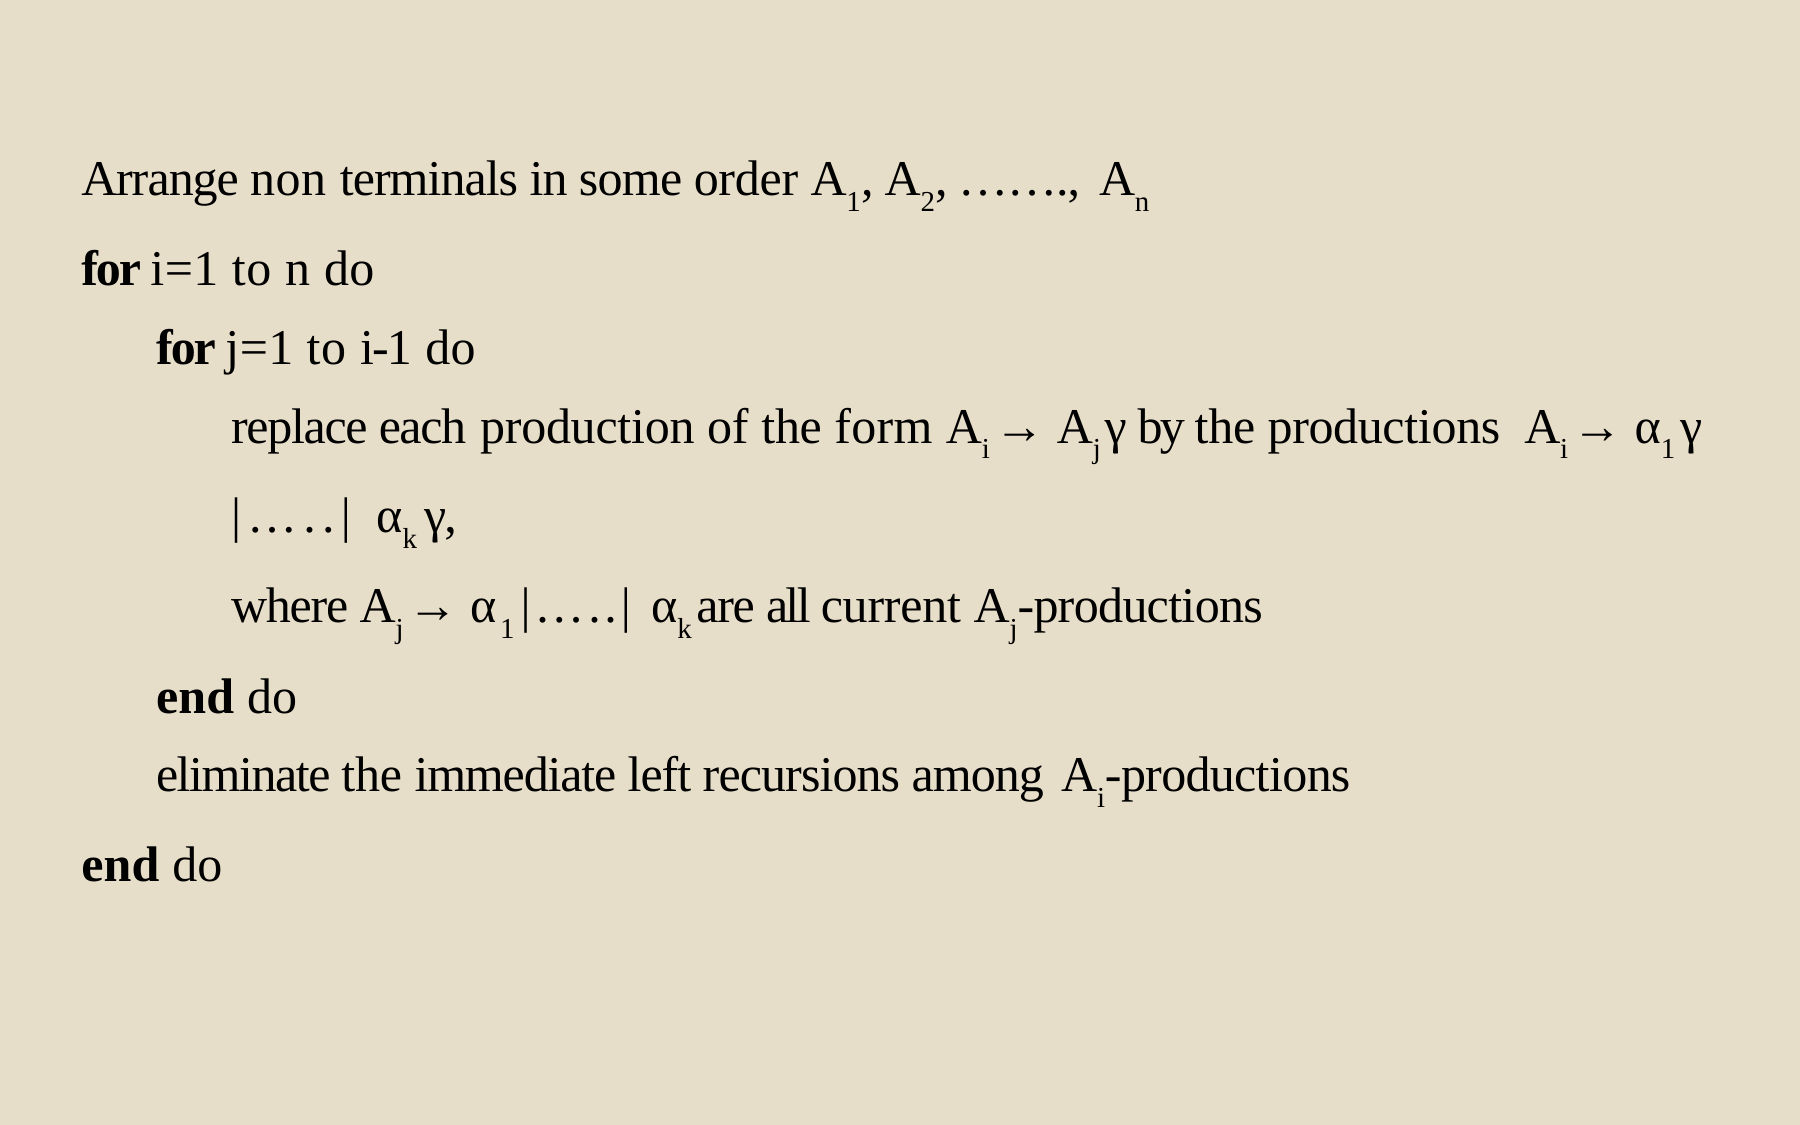

Arrange non terminals in some order A1, A2, ……., An
for i=1 to n do
for j=1 to i-1 do
replace each production of the form Ai → Aj γ by the productions  Ai → α1 γ |…..| αk γ,
where Aj → α1|…..| αk are all current Aj-productions
end do
eliminate the immediate left recursions among Ai-productions
end do